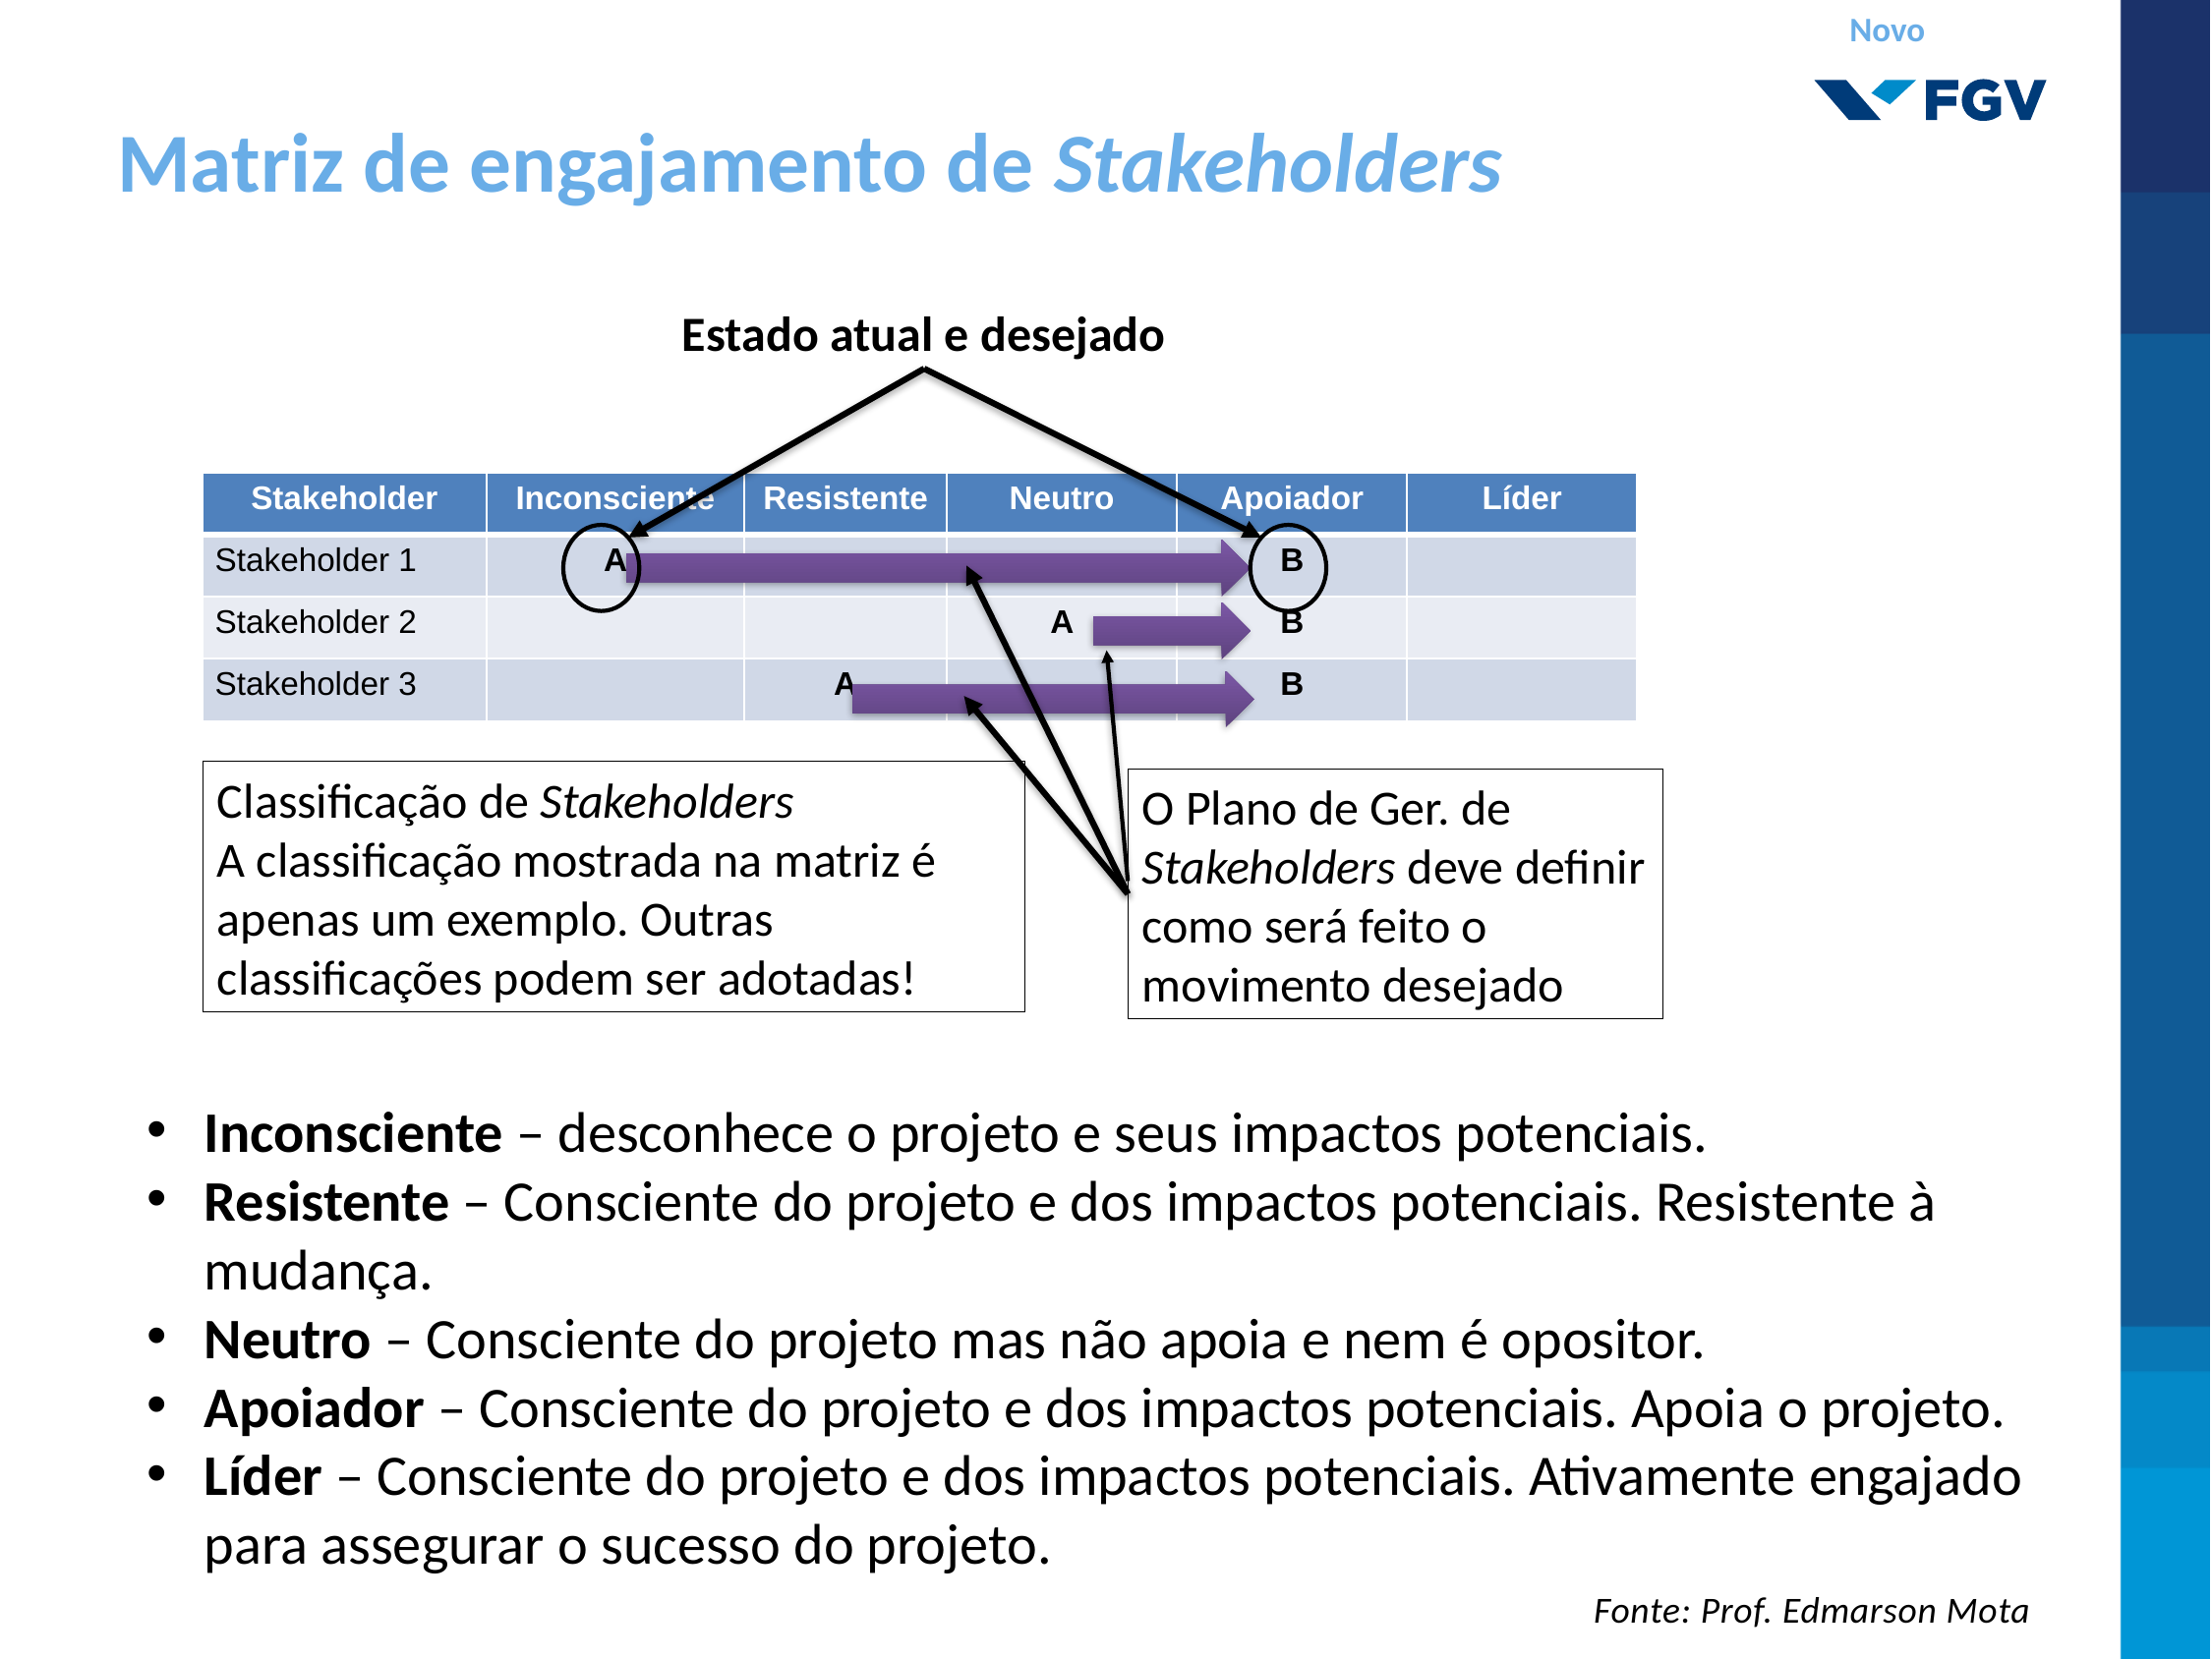

Novo
# Matriz de engajamento de Stakeholders
Estado atual e desejado
| Stakeholder | Inconsciente | Resistente | Neutro | Apoiador | Líder |
| --- | --- | --- | --- | --- | --- |
| Stakeholder 1 | A |  |  | B |  |
| Stakeholder 2 |  |  | A | B |  |
| Stakeholder 3 |  | A |  | B |  |

Classificação de Stakeholders
A classificação mostrada na matriz é apenas um exemplo. Outras classificações podem ser adotadas!
O Plano de Ger. de Stakeholders deve definir como será feito o movimento desejado
Inconsciente – desconhece o projeto e seus impactos potenciais.
Resistente – Consciente do projeto e dos impactos potenciais. Resistente à mudança.
Neutro – Consciente do projeto mas não apoia e nem é opositor.
Apoiador – Consciente do projeto e dos impactos potenciais. Apoia o projeto.
Líder – Consciente do projeto e dos impactos potenciais. Ativamente engajado para assegurar o sucesso do projeto.
Fonte: Prof. Edmarson Mota